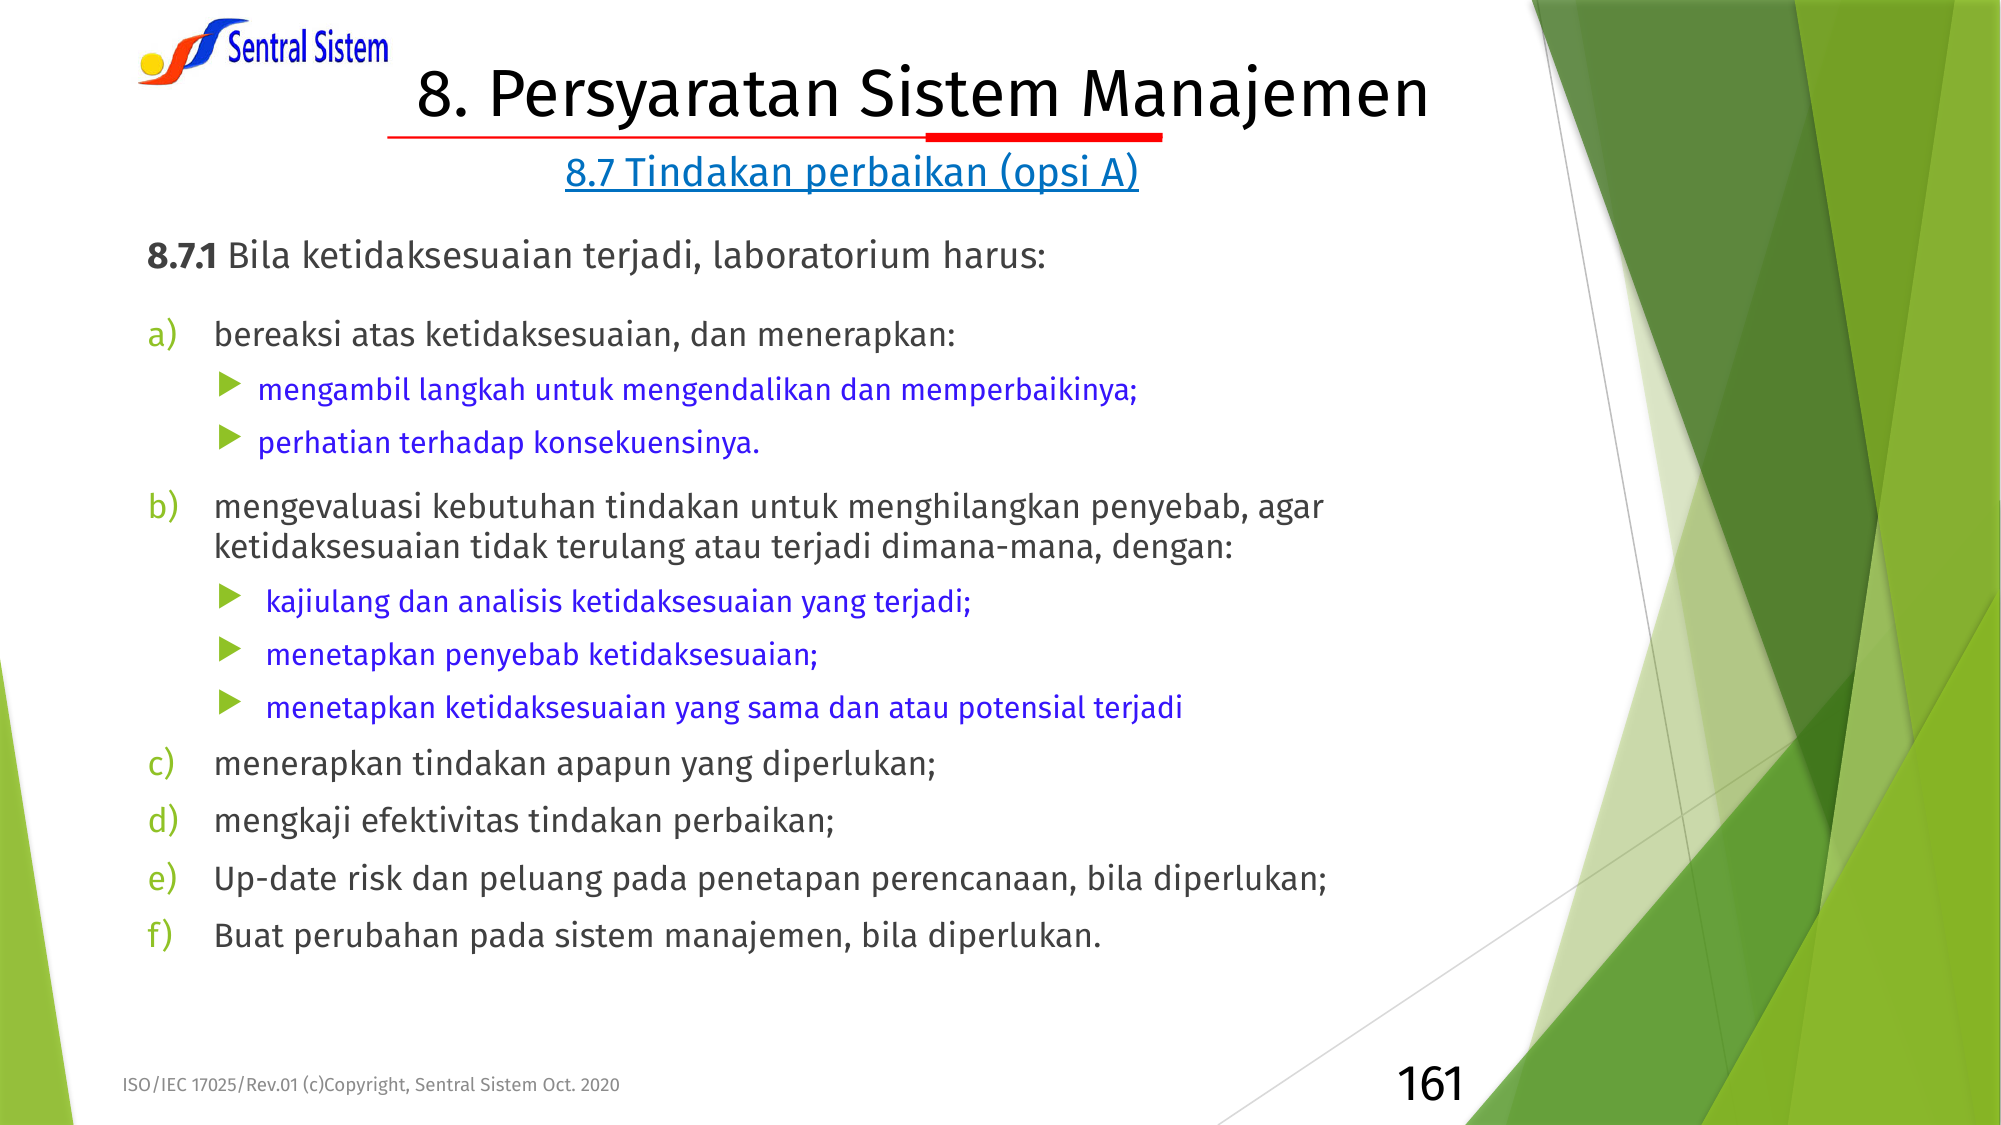

# 8. Persyaratan Sistem Manajemen

8.7 Tindakan perbaikan (opsi A)
8.7.1 Bila ketidaksesuaian terjadi, laboratorium harus:
bereaksi atas ketidaksesuaian, dan menerapkan:
mengambil langkah untuk mengendalikan dan memperbaikinya;
perhatian terhadap konsekuensinya.
mengevaluasi kebutuhan tindakan untuk menghilangkan penyebab, agar ketidaksesuaian tidak terulang atau terjadi dimana-mana, dengan:
kajiulang dan analisis ketidaksesuaian yang terjadi;
menetapkan penyebab ketidaksesuaian;
menetapkan ketidaksesuaian yang sama dan atau potensial terjadi
menerapkan tindakan apapun yang diperlukan;
mengkaji efektivitas tindakan perbaikan;
Up-date risk dan peluang pada penetapan perencanaan, bila diperlukan;
Buat perubahan pada sistem manajemen, bila diperlukan.
161
ISO/IEC 17025/Rev.01 (c)Copyright, Sentral Sistem Oct. 2020